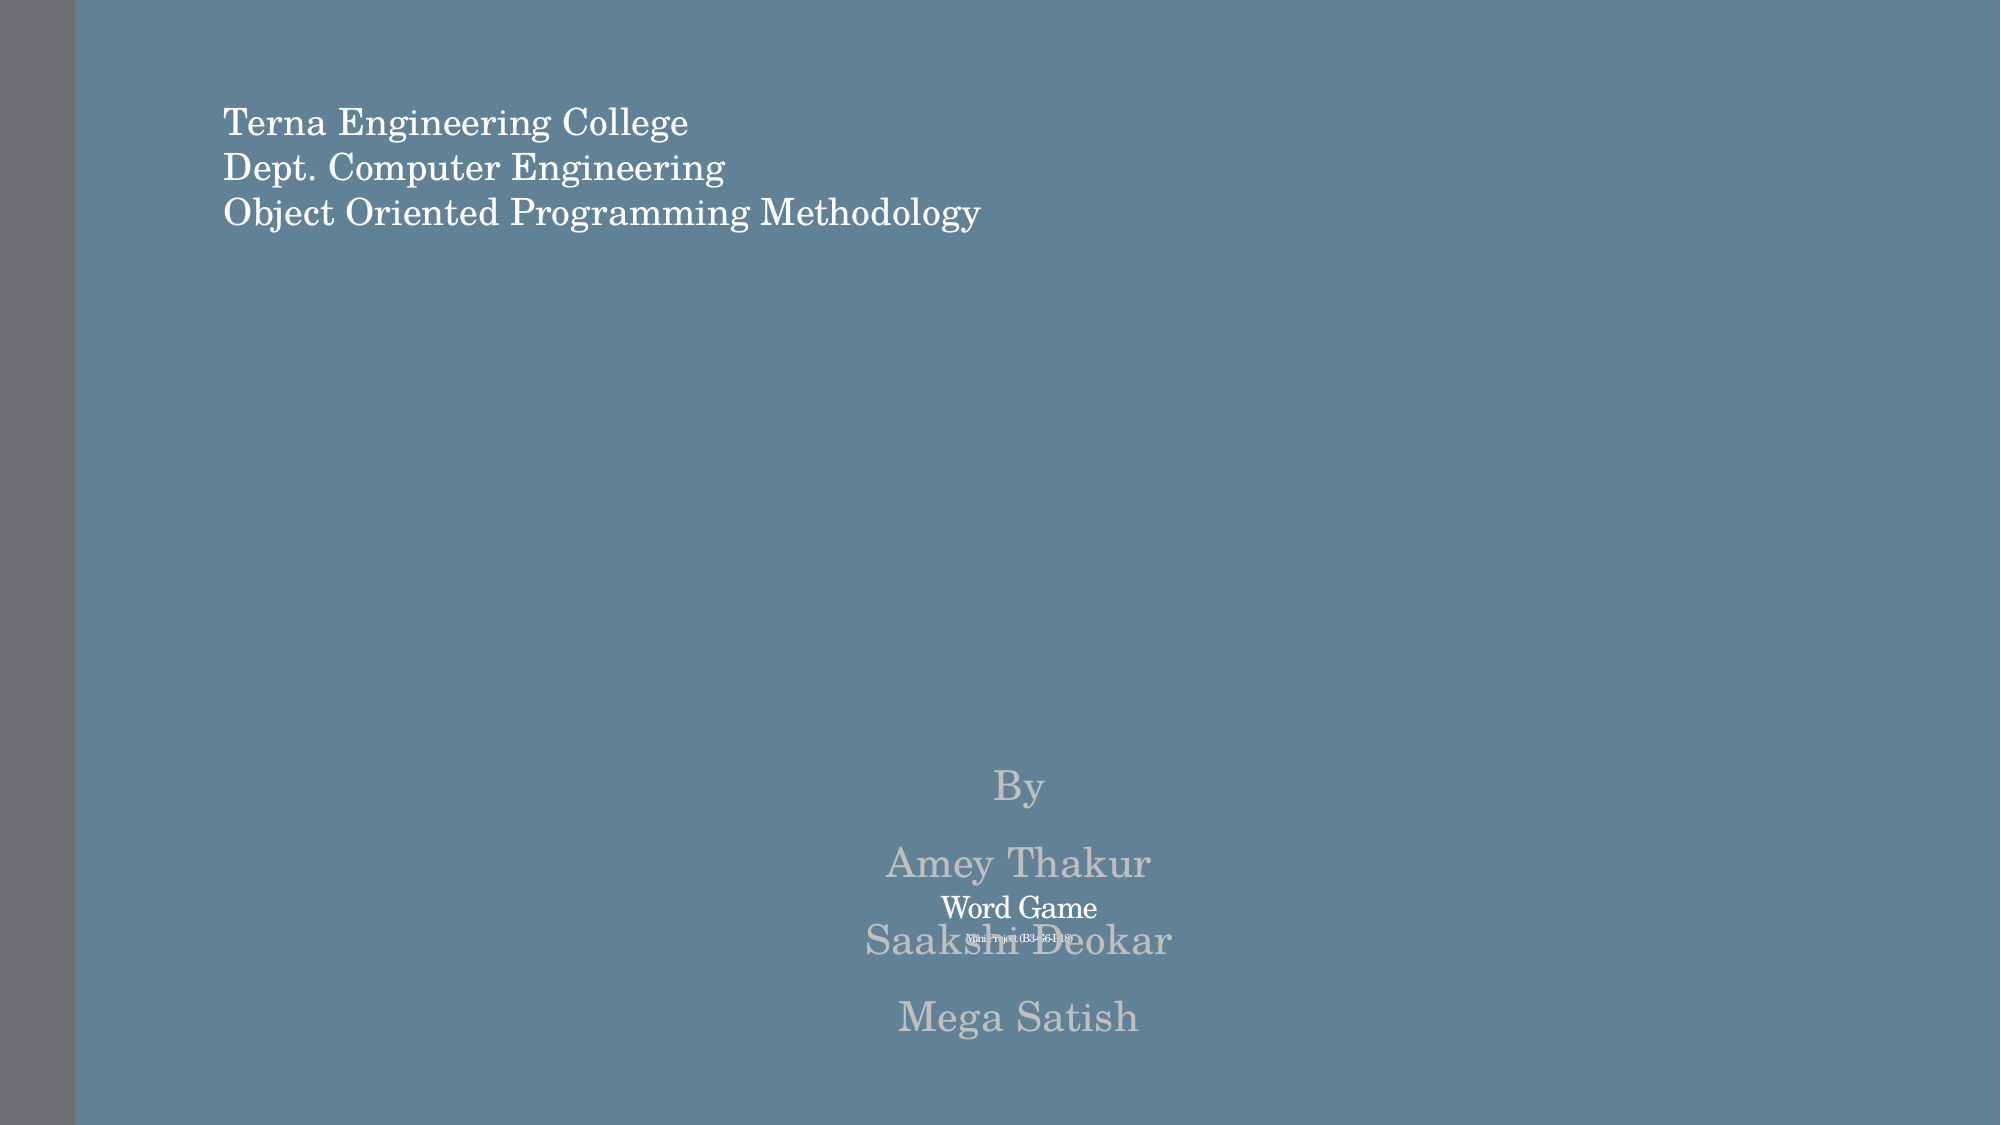

Terna Engineering College
Dept. Computer Engineering
Object Oriented Programming Methodology
# Word Game Mini Project (B3-G6-P18)
By
Amey Thakur
Saakshi Deokar
Mega Satish